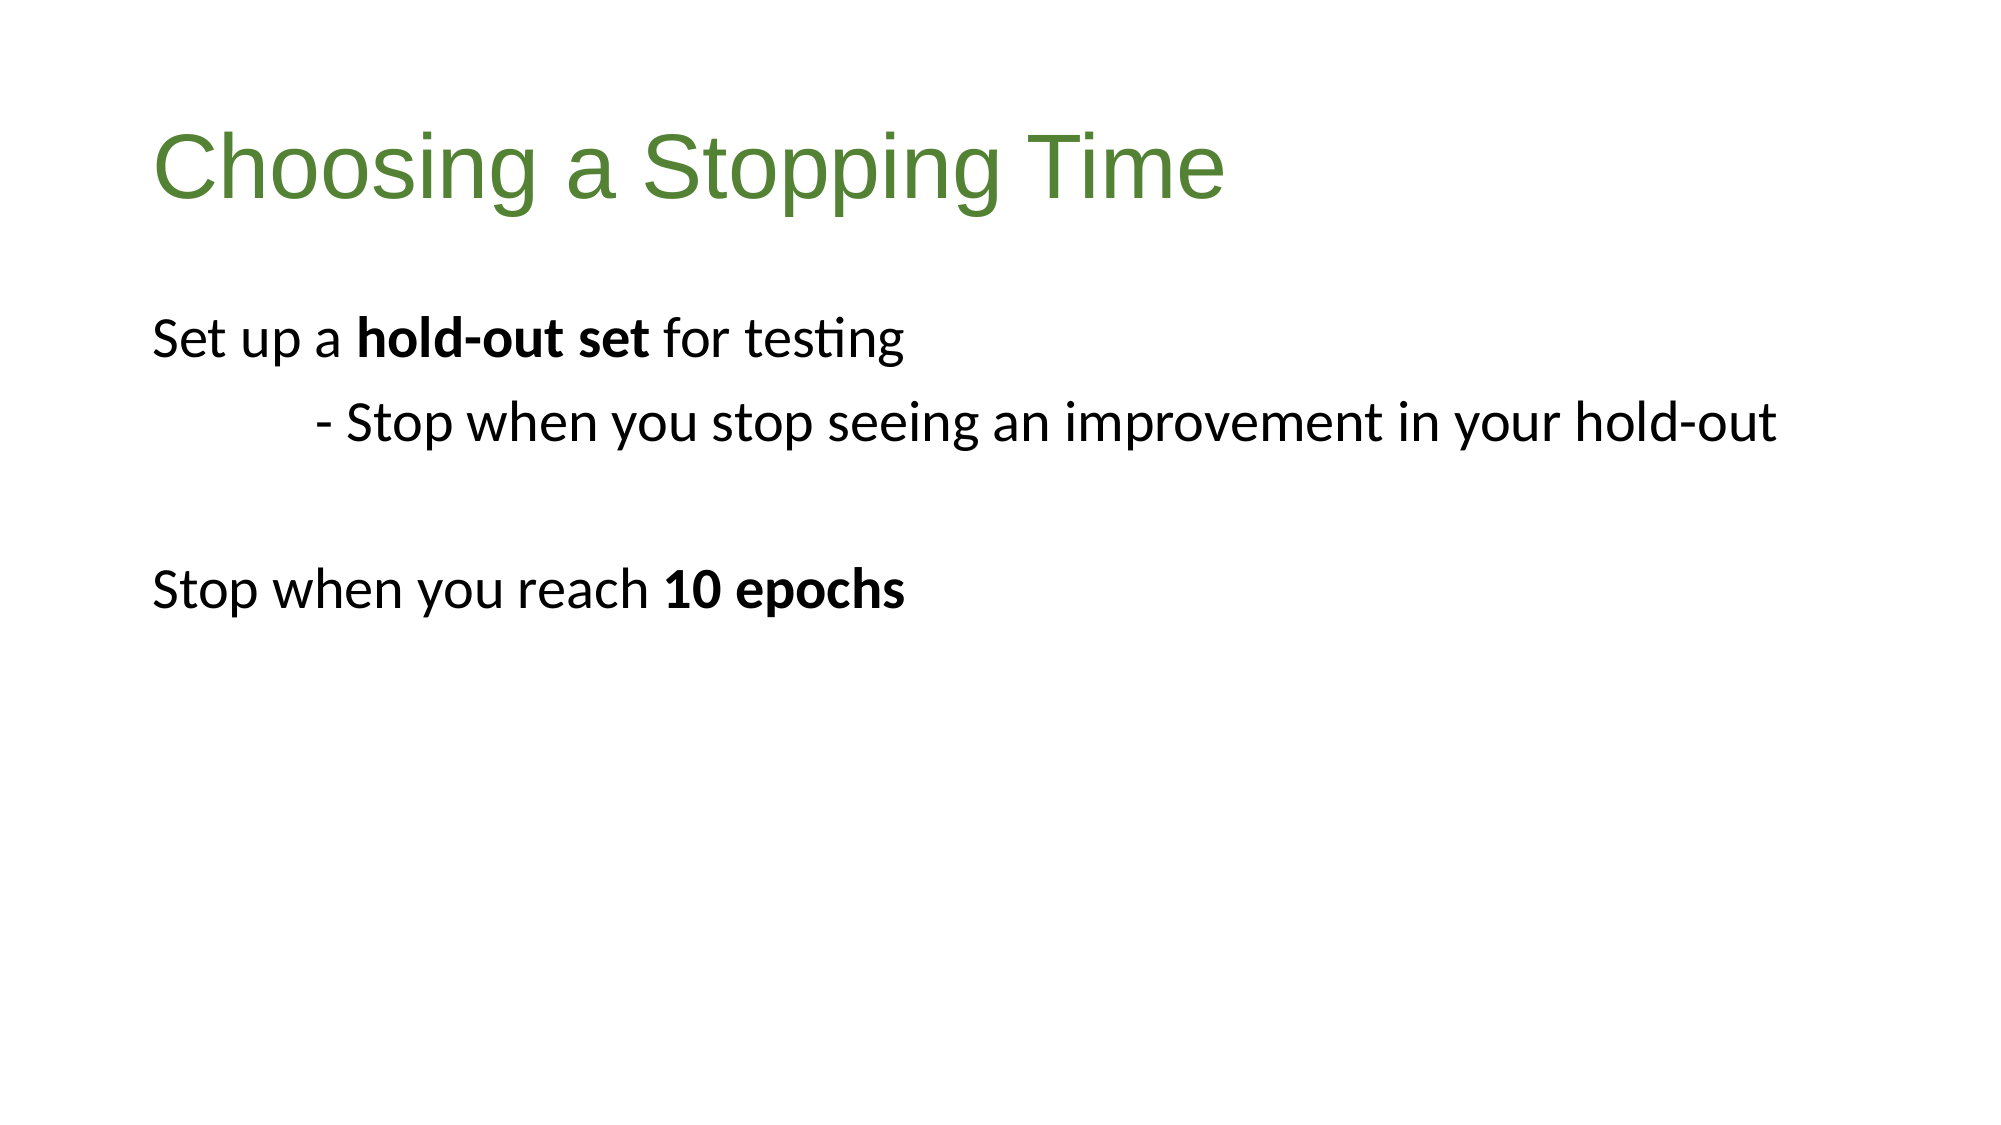

# Choosing a Stopping Time
Set up a hold-out set for testing
	 - Stop when you stop seeing an improvement in your hold-out

Stop when you reach 10 epochs